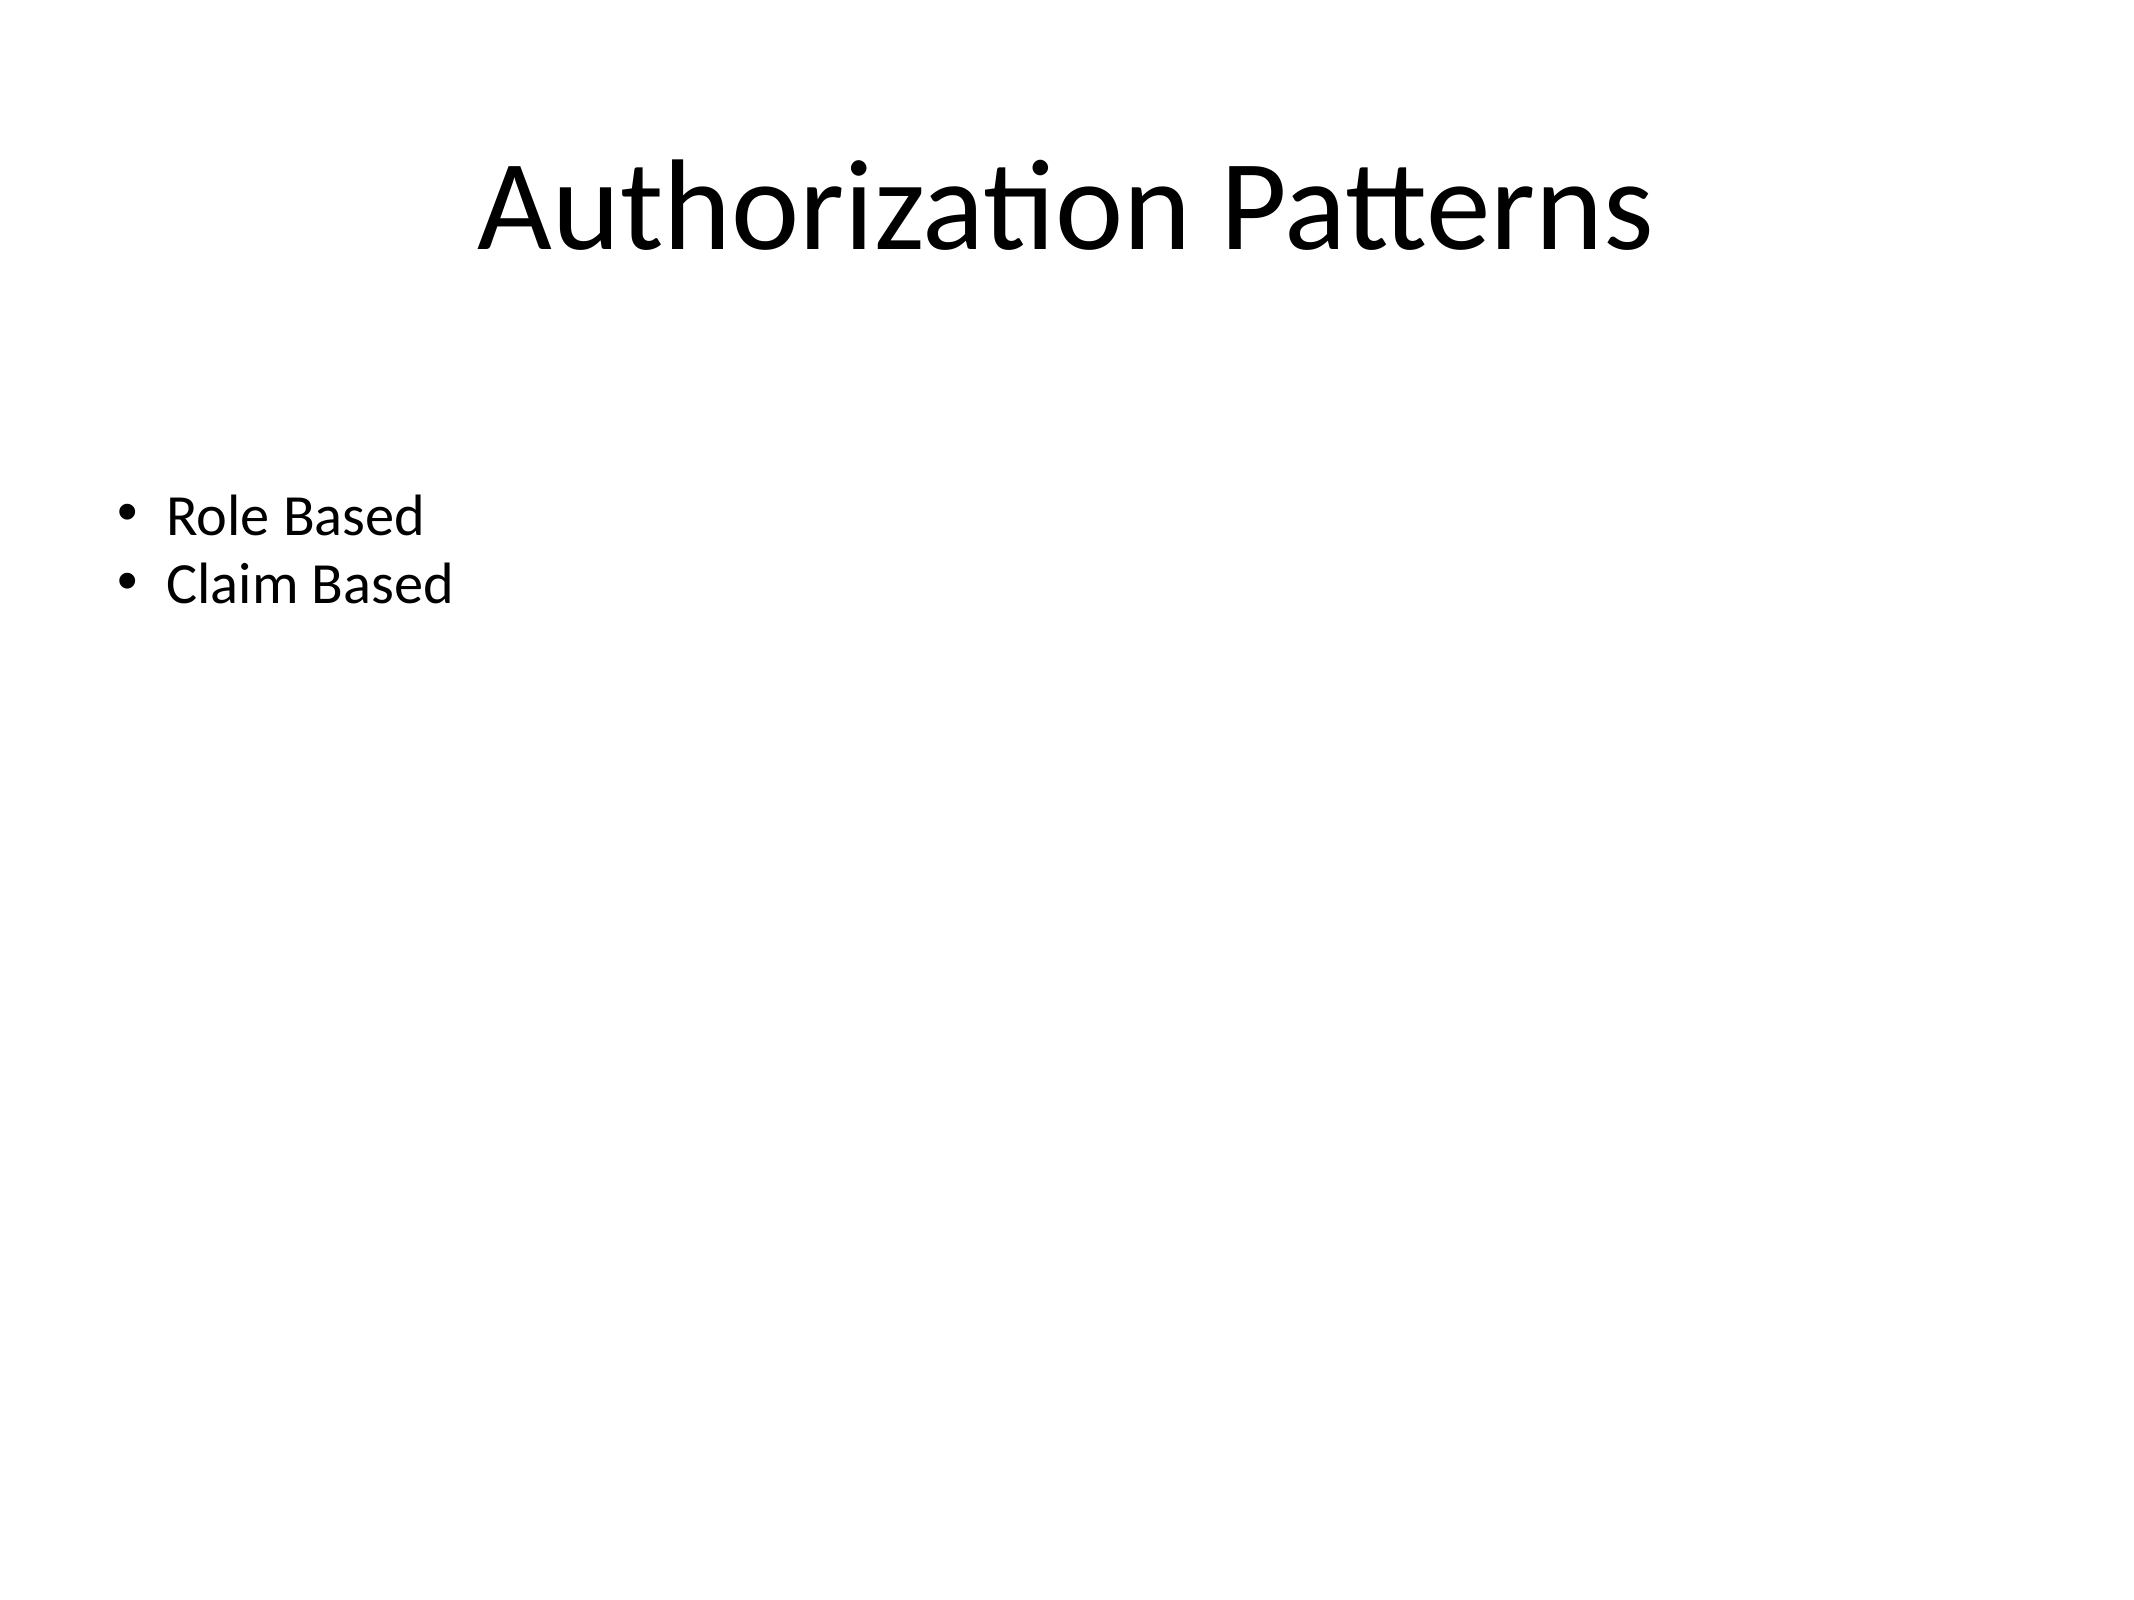

# Authorization Patterns
Role Based
Claim Based